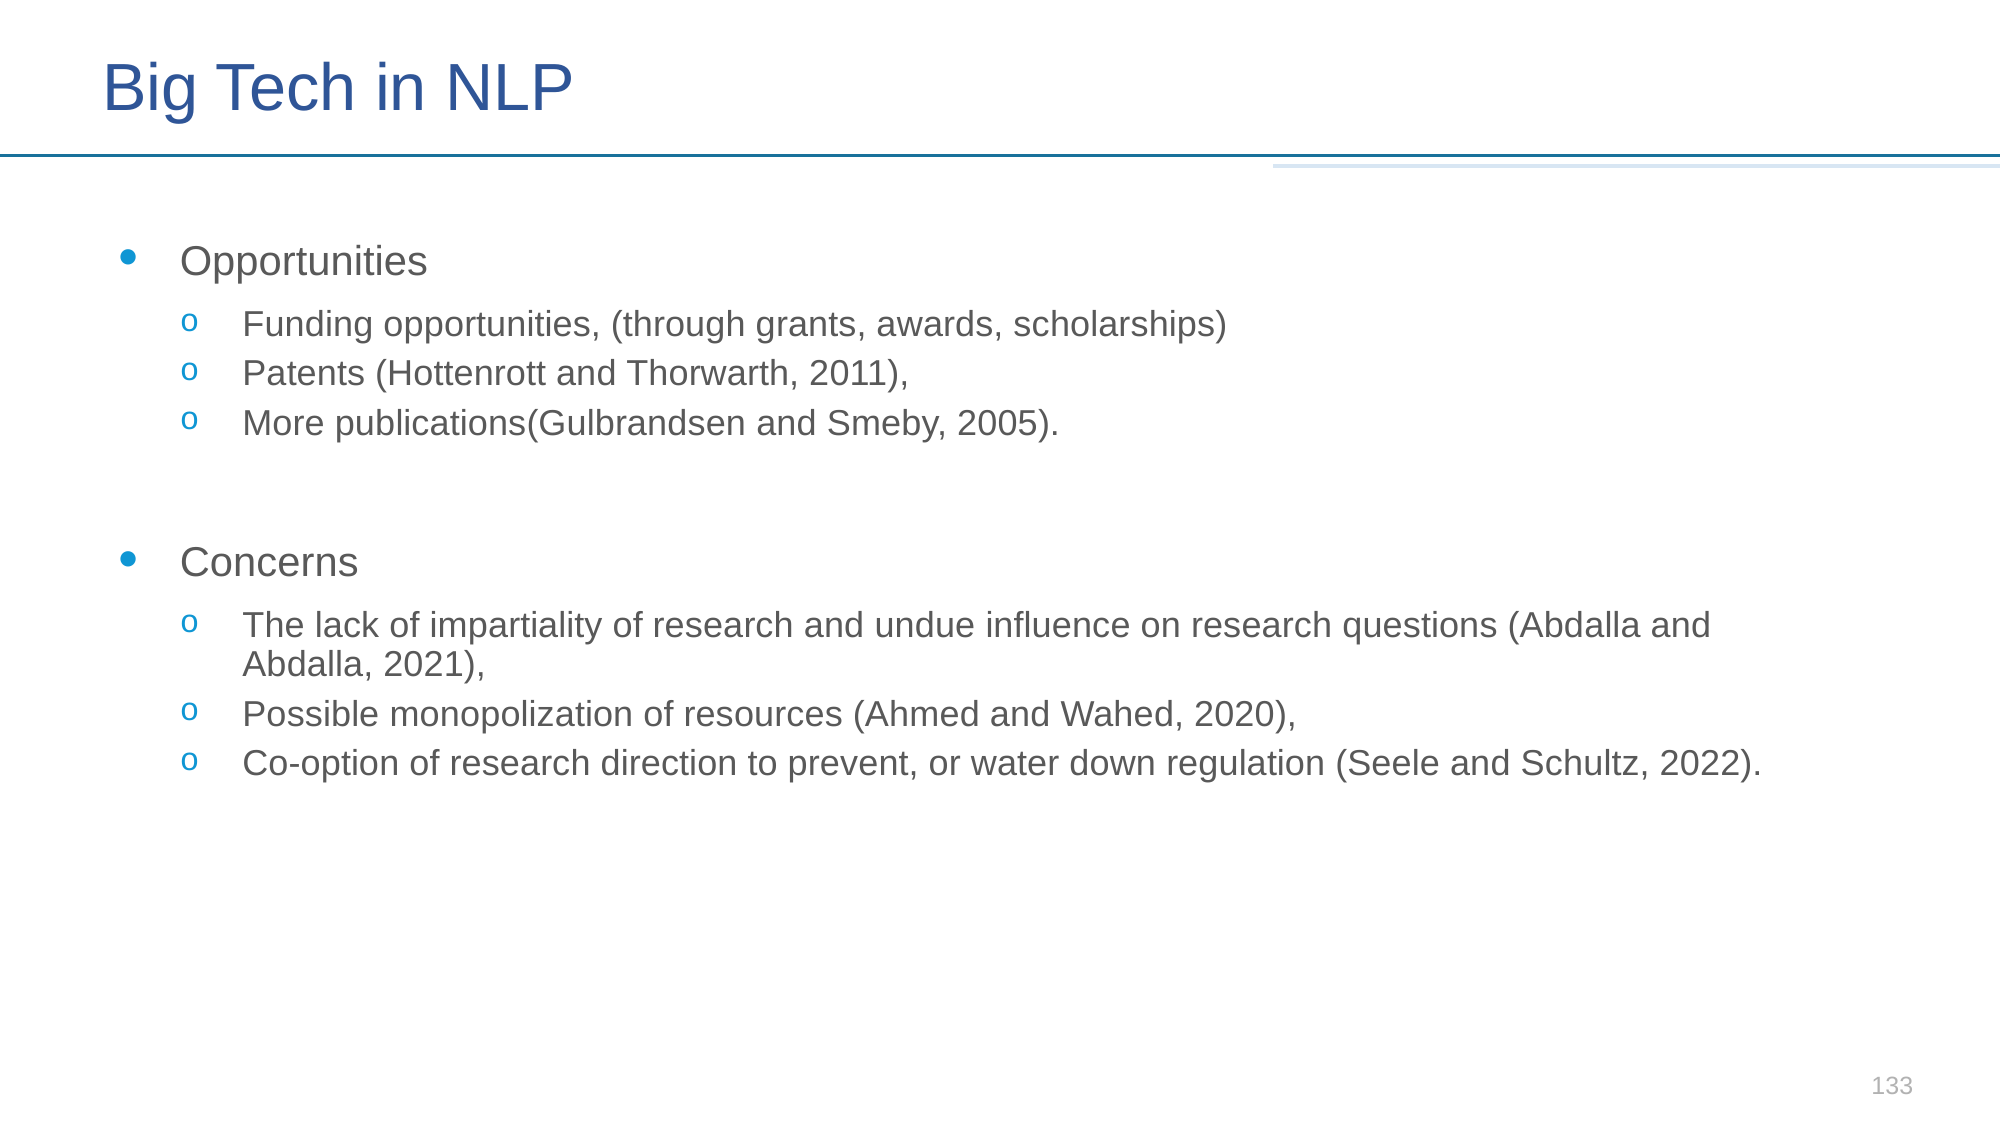

# Big Tech in NLP
Opportunities
Funding opportunities, (through grants, awards, scholarships)
Patents (Hottenrott and Thorwarth, 2011),
More publications(Gulbrandsen and Smeby, 2005).

Concerns
The lack of impartiality of research and undue influence on research questions (Abdalla and Abdalla, 2021),
Possible monopolization of resources (Ahmed and Wahed, 2020),
Co-option of research direction to prevent, or water down regulation (Seele and Schultz, 2022).

133